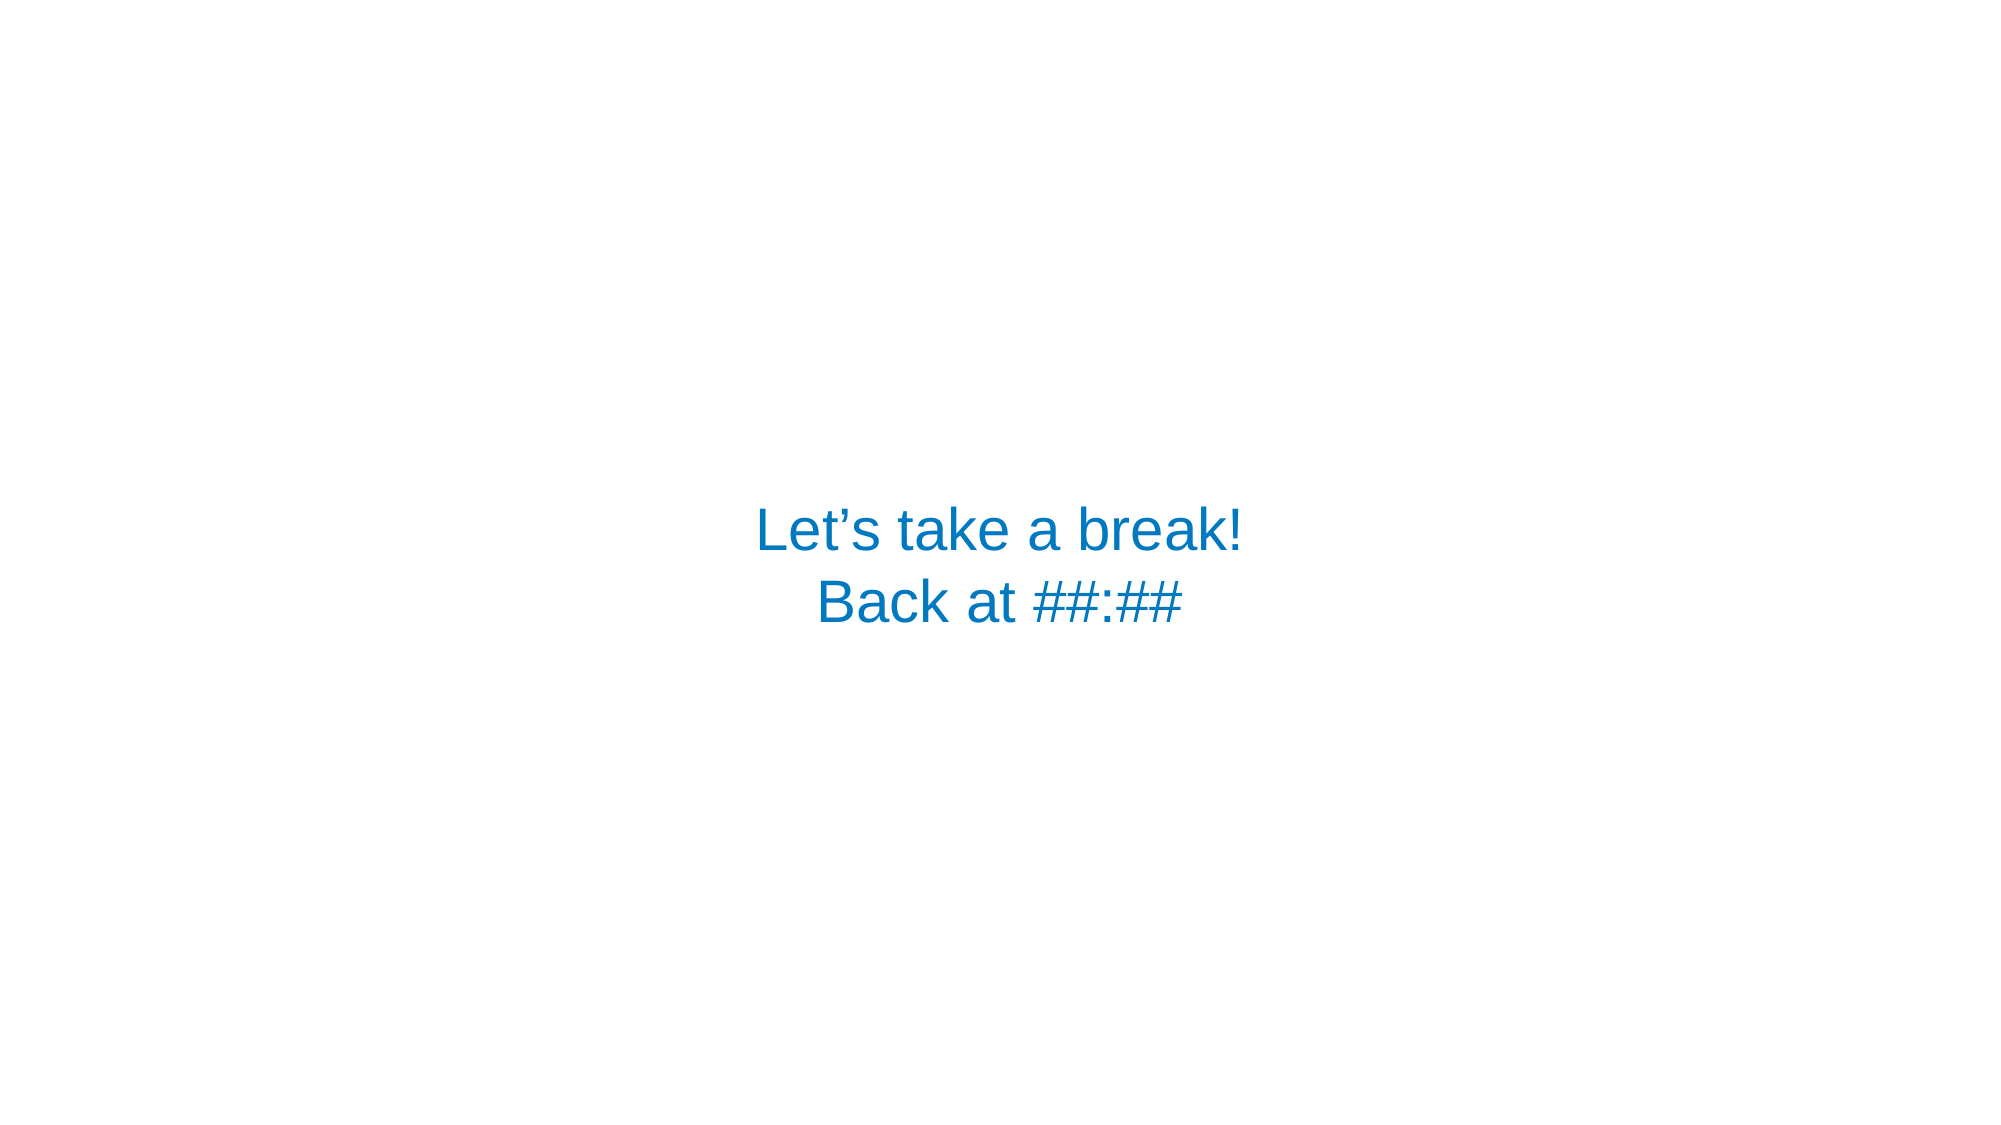

# Let’s take a break!
Back at ##:##